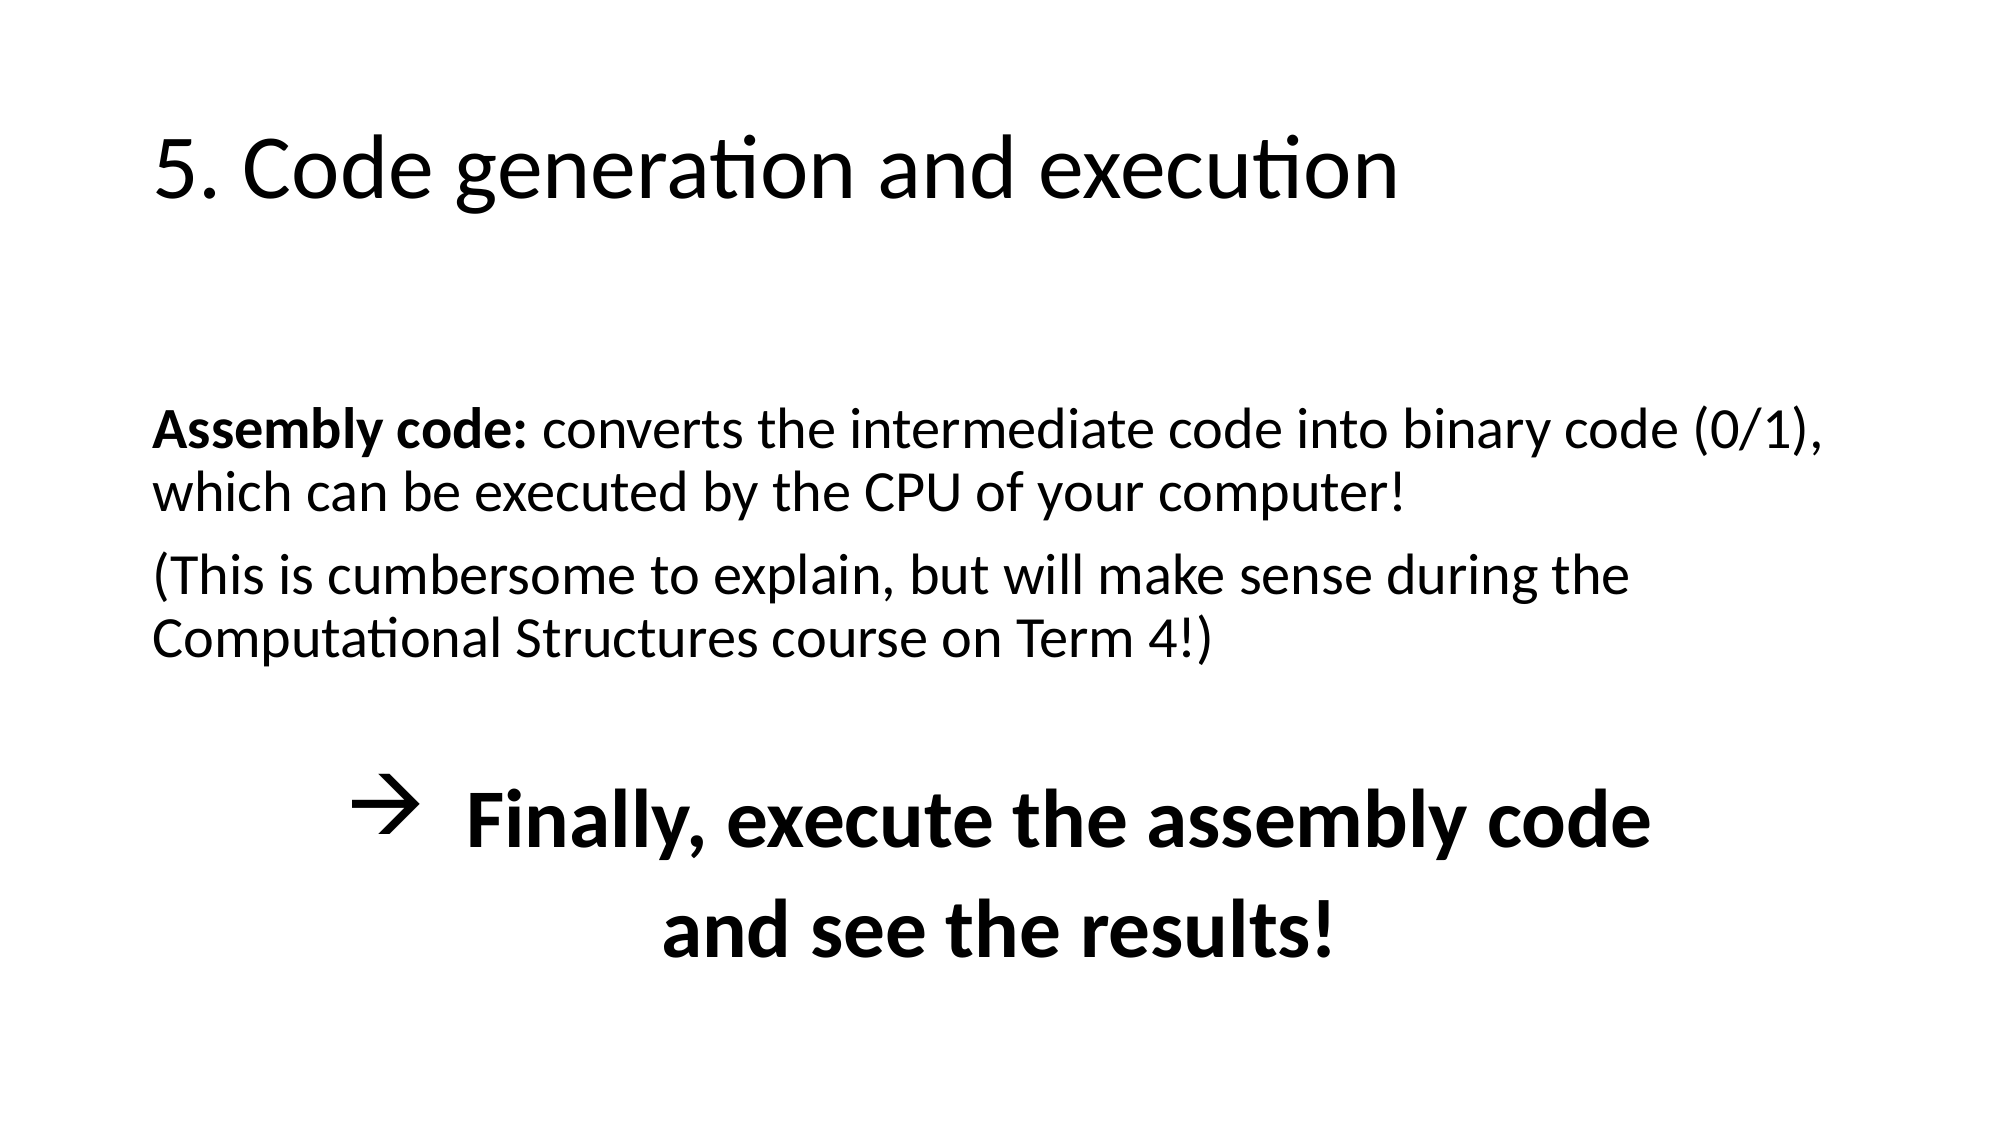

# 5. Code generation and execution

Assembly code: converts the intermediate code into binary code (0/1), which can be executed by the CPU of your computer!
(This is cumbersome to explain, but will make sense during the Computational Structures course on Term 4!)

  Finally, execute the assembly code
and see the results!